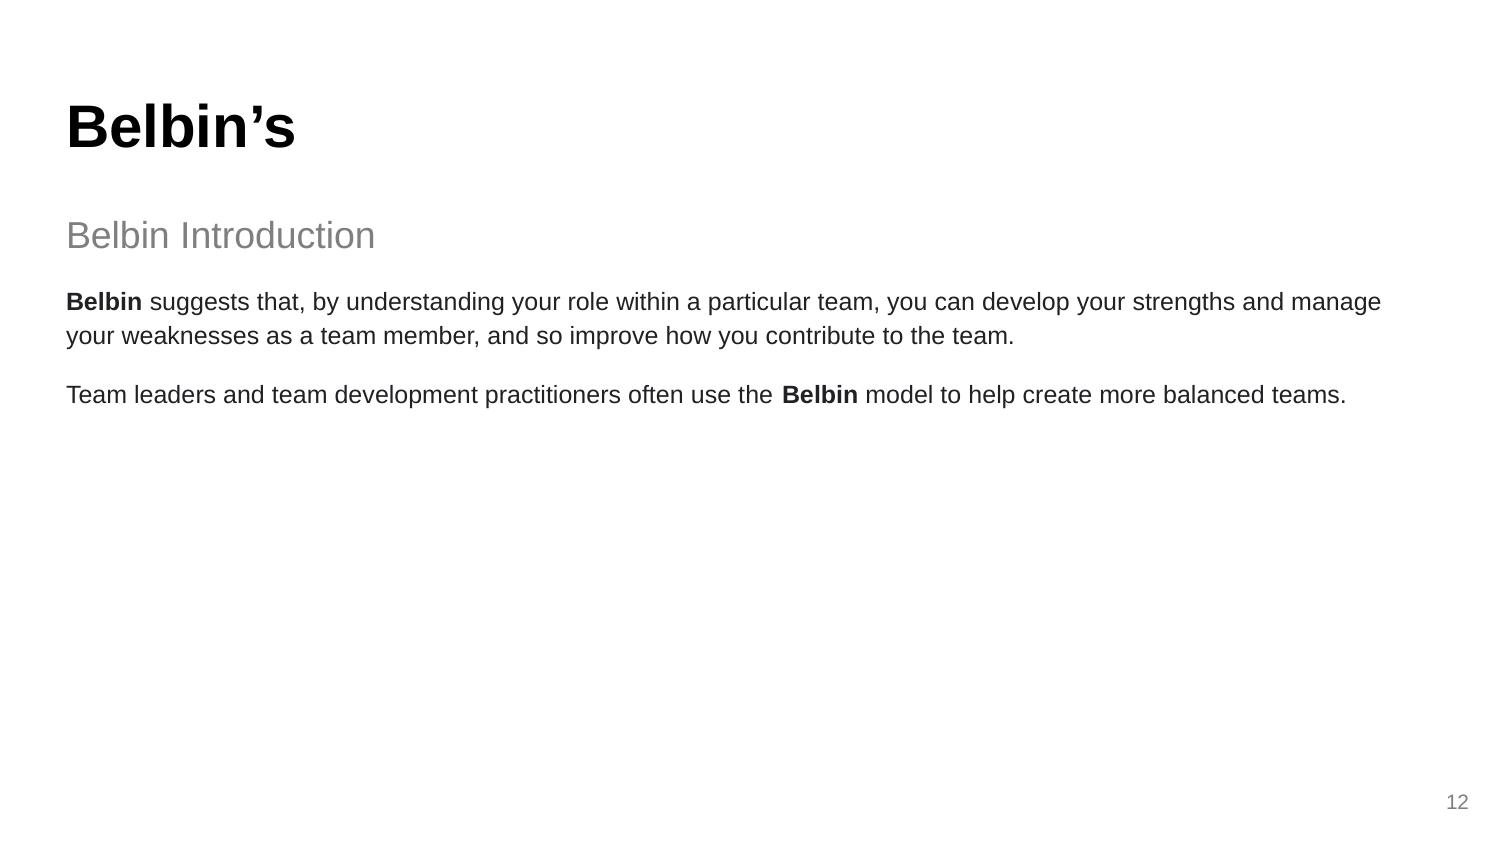

# Belbin’s
Belbin Introduction
Belbin suggests that, by understanding your role within a particular team, you can develop your strengths and manage your weaknesses as a team member, and so improve how you contribute to the team.
Team leaders and team development practitioners often use the Belbin model to help create more balanced teams.
12